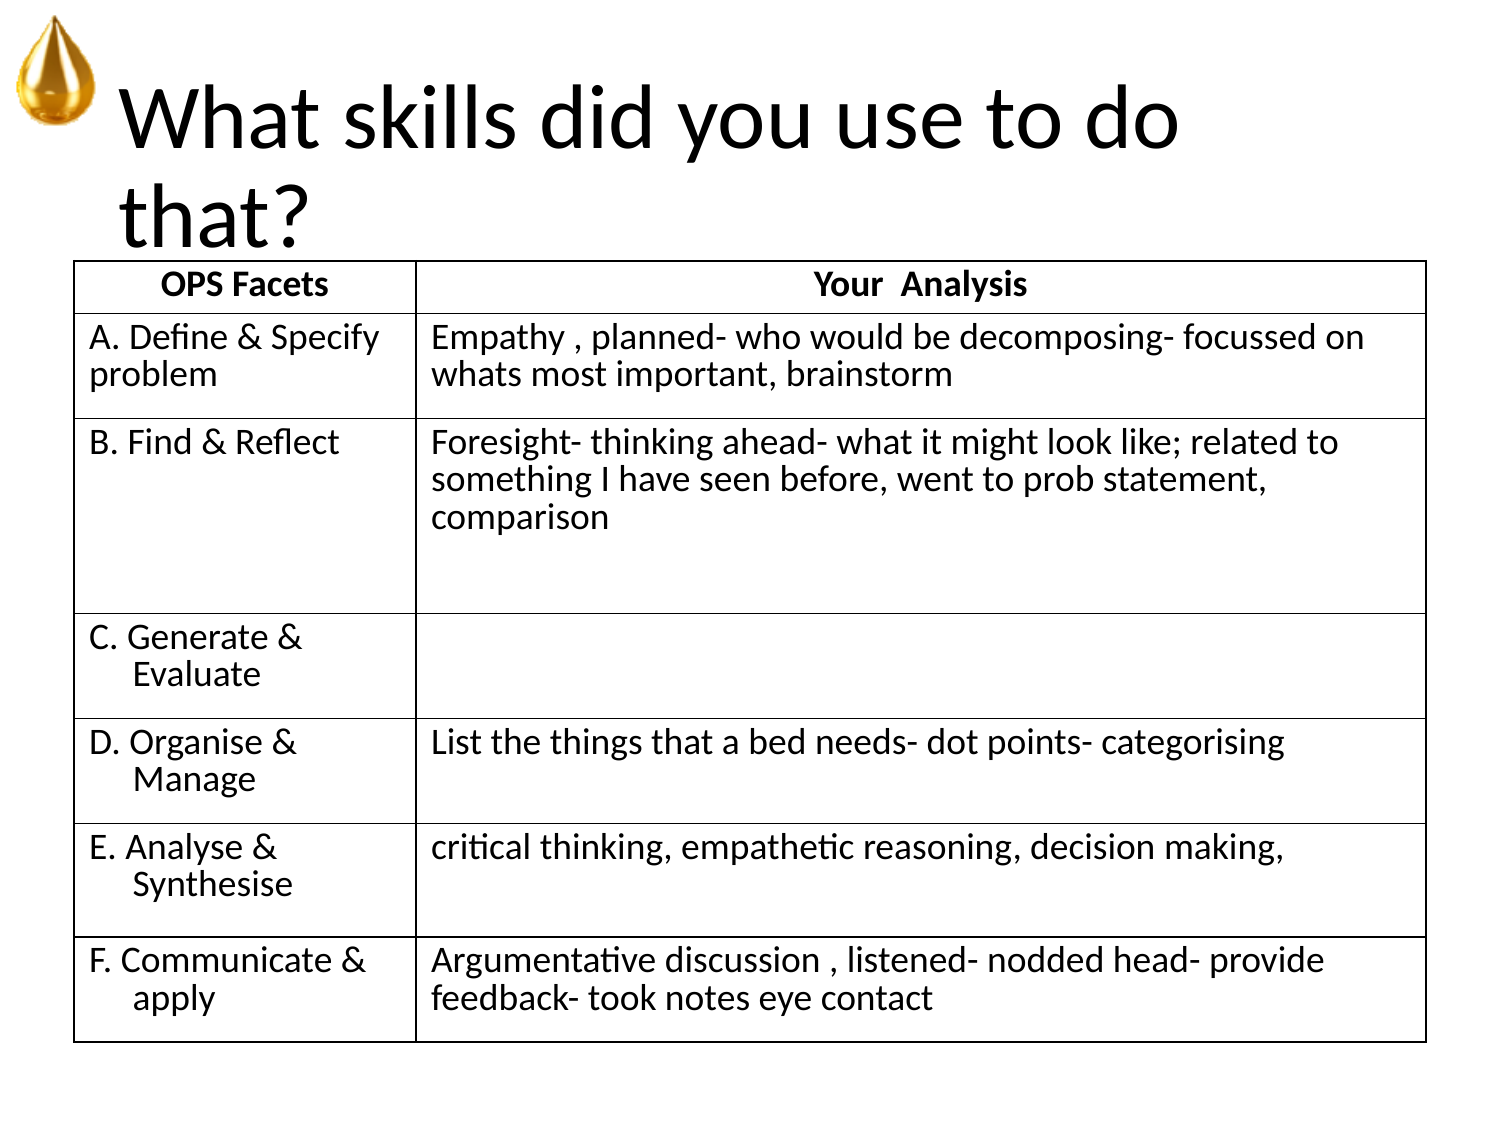

# What skills did you use to do that?
| OPS Facets | Your Analysis |
| --- | --- |
| A. Define & Specify problem | Empathy , planned- who would be decomposing- focussed on whats most important, brainstorm |
| B. Find & Reflect | Foresight- thinking ahead- what it might look like; related to something I have seen before, went to prob statement, comparison |
| C. Generate & Evaluate |  |
| D. Organise & Manage | List the things that a bed needs- dot points- categorising |
| E. Analyse & Synthesise | critical thinking, empathetic reasoning, decision making, |
| F. Communicate & apply | Argumentative discussion , listened- nodded head- provide feedback- took notes eye contact |